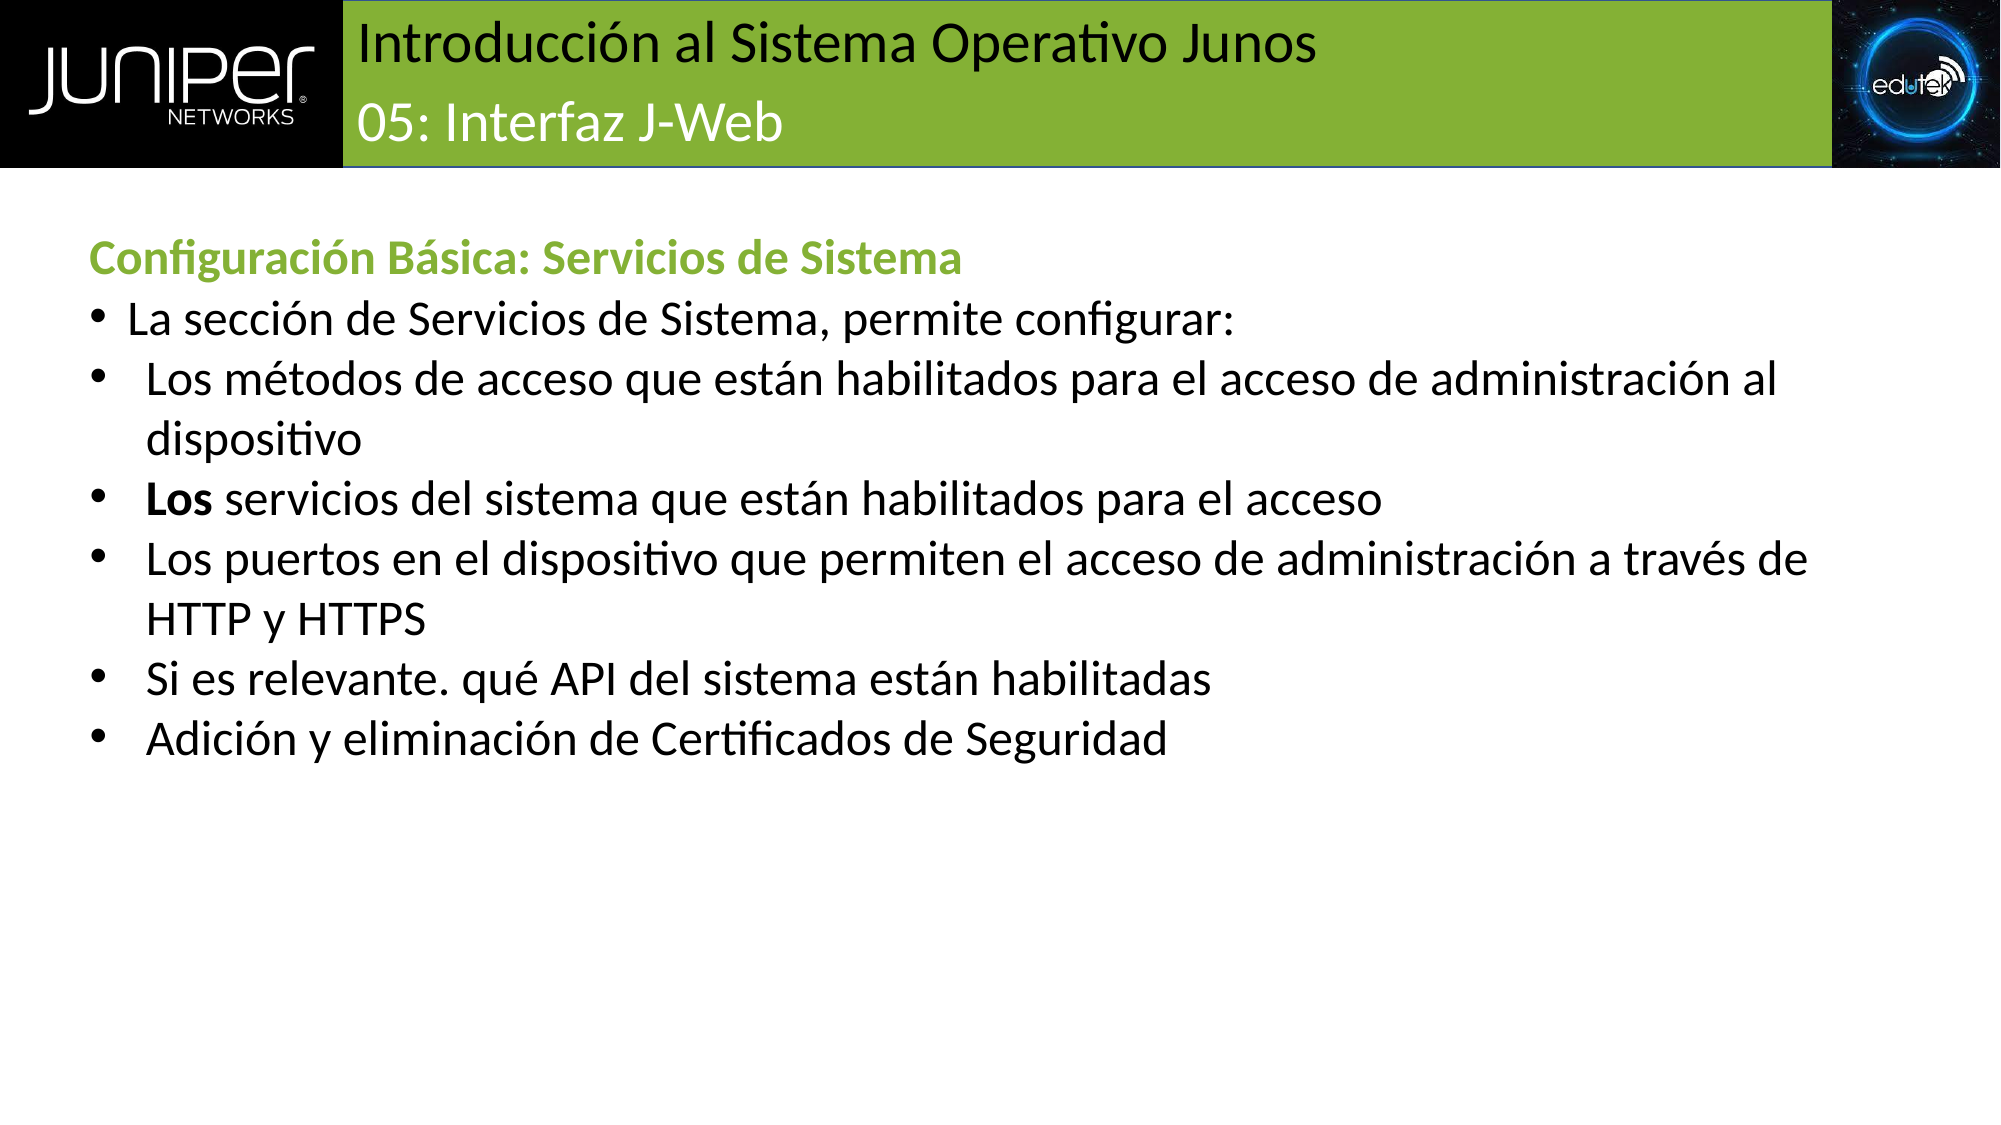

# Introducción al Sistema Operativo Junos
05: Interfaz J-Web
Configuración Básica: Servicios de Sistema
La sección de Servicios de Sistema, permite configurar:
Los métodos de acceso que están habilitados para el acceso de administración al dispositivo
Los servicios del sistema que están habilitados para el acceso
Los puertos en el dispositivo que permiten el acceso de administración a través de HTTP y HTTPS
Si es relevante. qué API del sistema están habilitadas
Adición y eliminación de Certificados de Seguridad